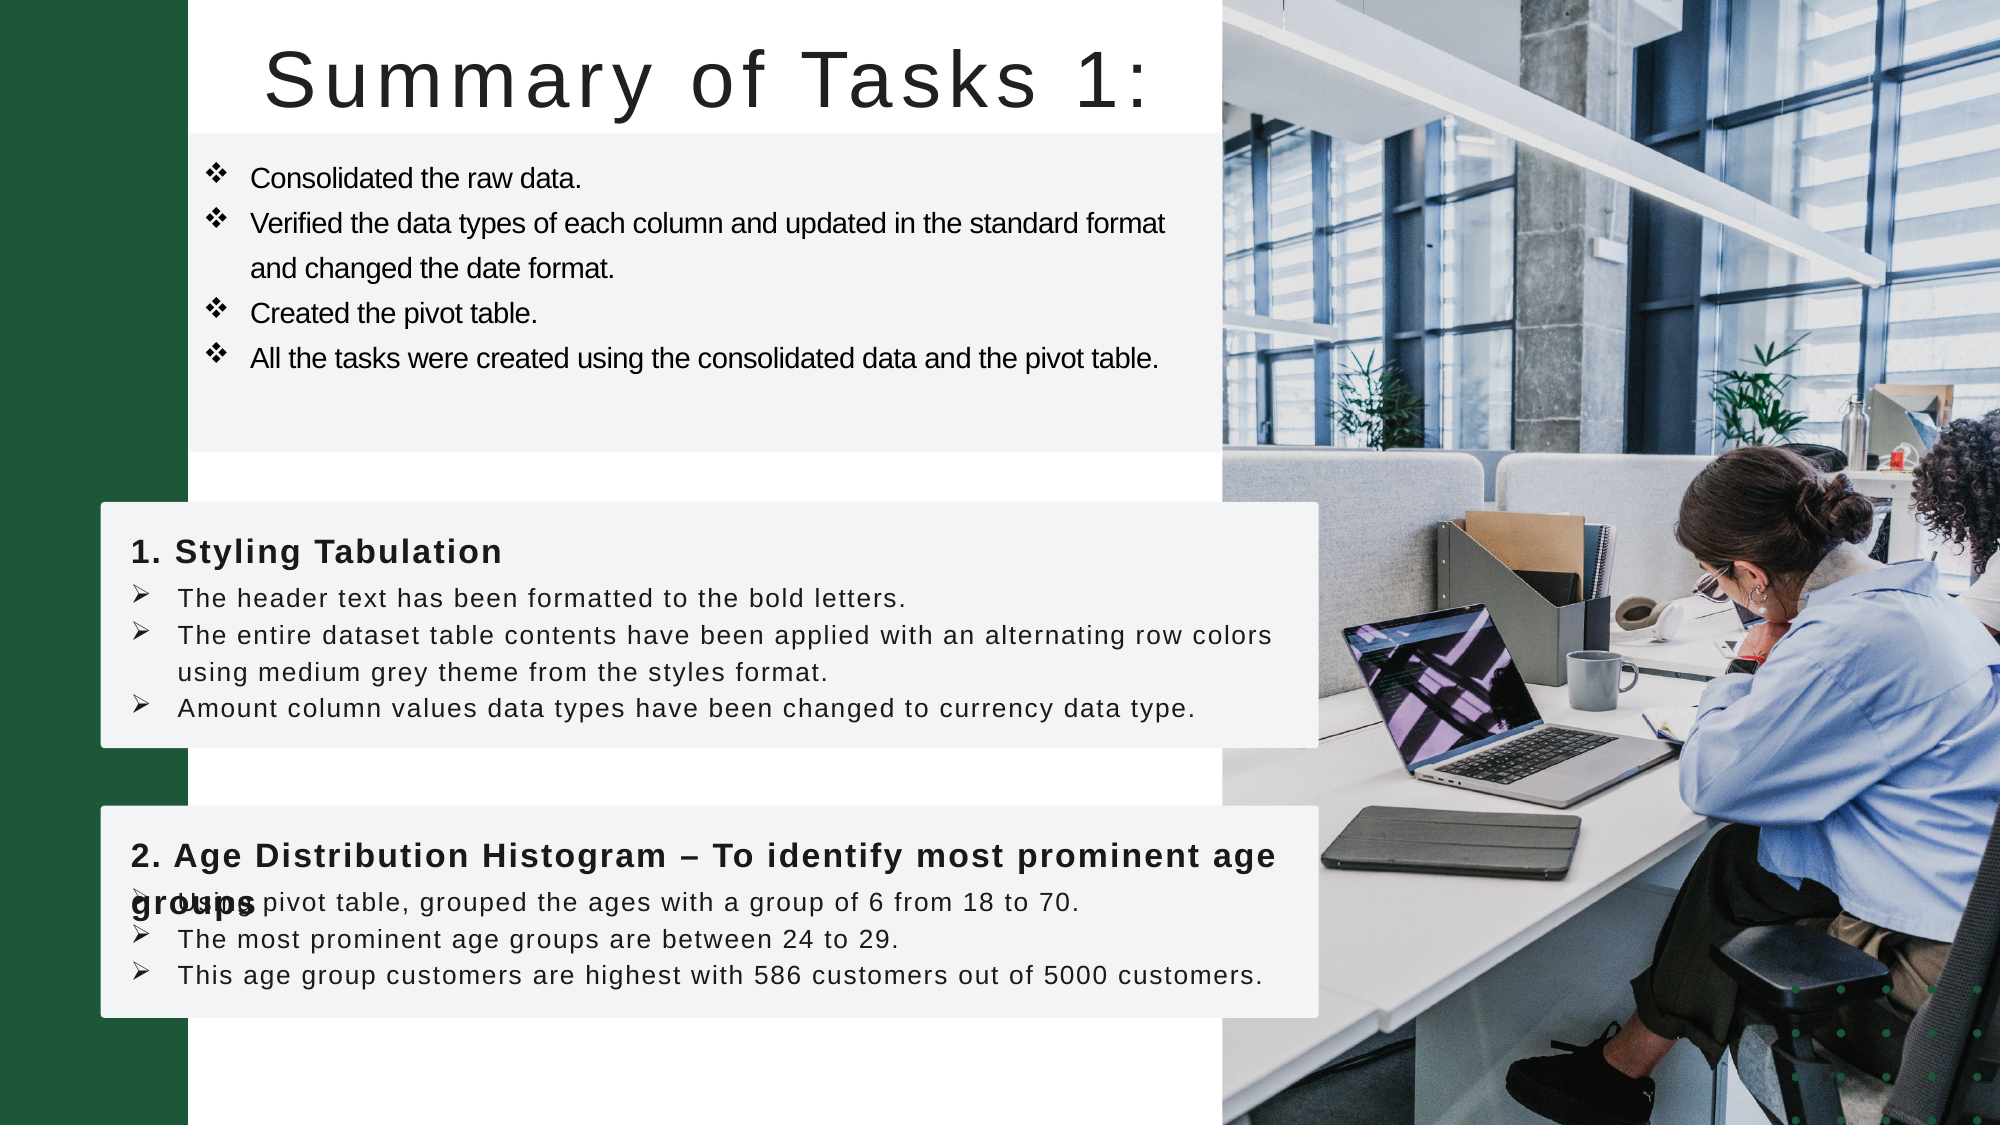

Summary of Tasks 1:

Consolidated the raw data.
Verified the data types of each column and updated in the standard format and changed the date format.
Created the pivot table.
All the tasks were created using the consolidated data and the pivot table.

1. Styling Tabulation
The header text has been formatted to the bold letters.
The entire dataset table contents have been applied with an alternating row colors using medium grey theme from the styles format.
Amount column values data types have been changed to currency data type.

2. Age Distribution Histogram – To identify most prominent age groups
Using pivot table, grouped the ages with a group of 6 from 18 to 70.
The most prominent age groups are between 24 to 29.
This age group customers are highest with 586 customers out of 5000 customers.